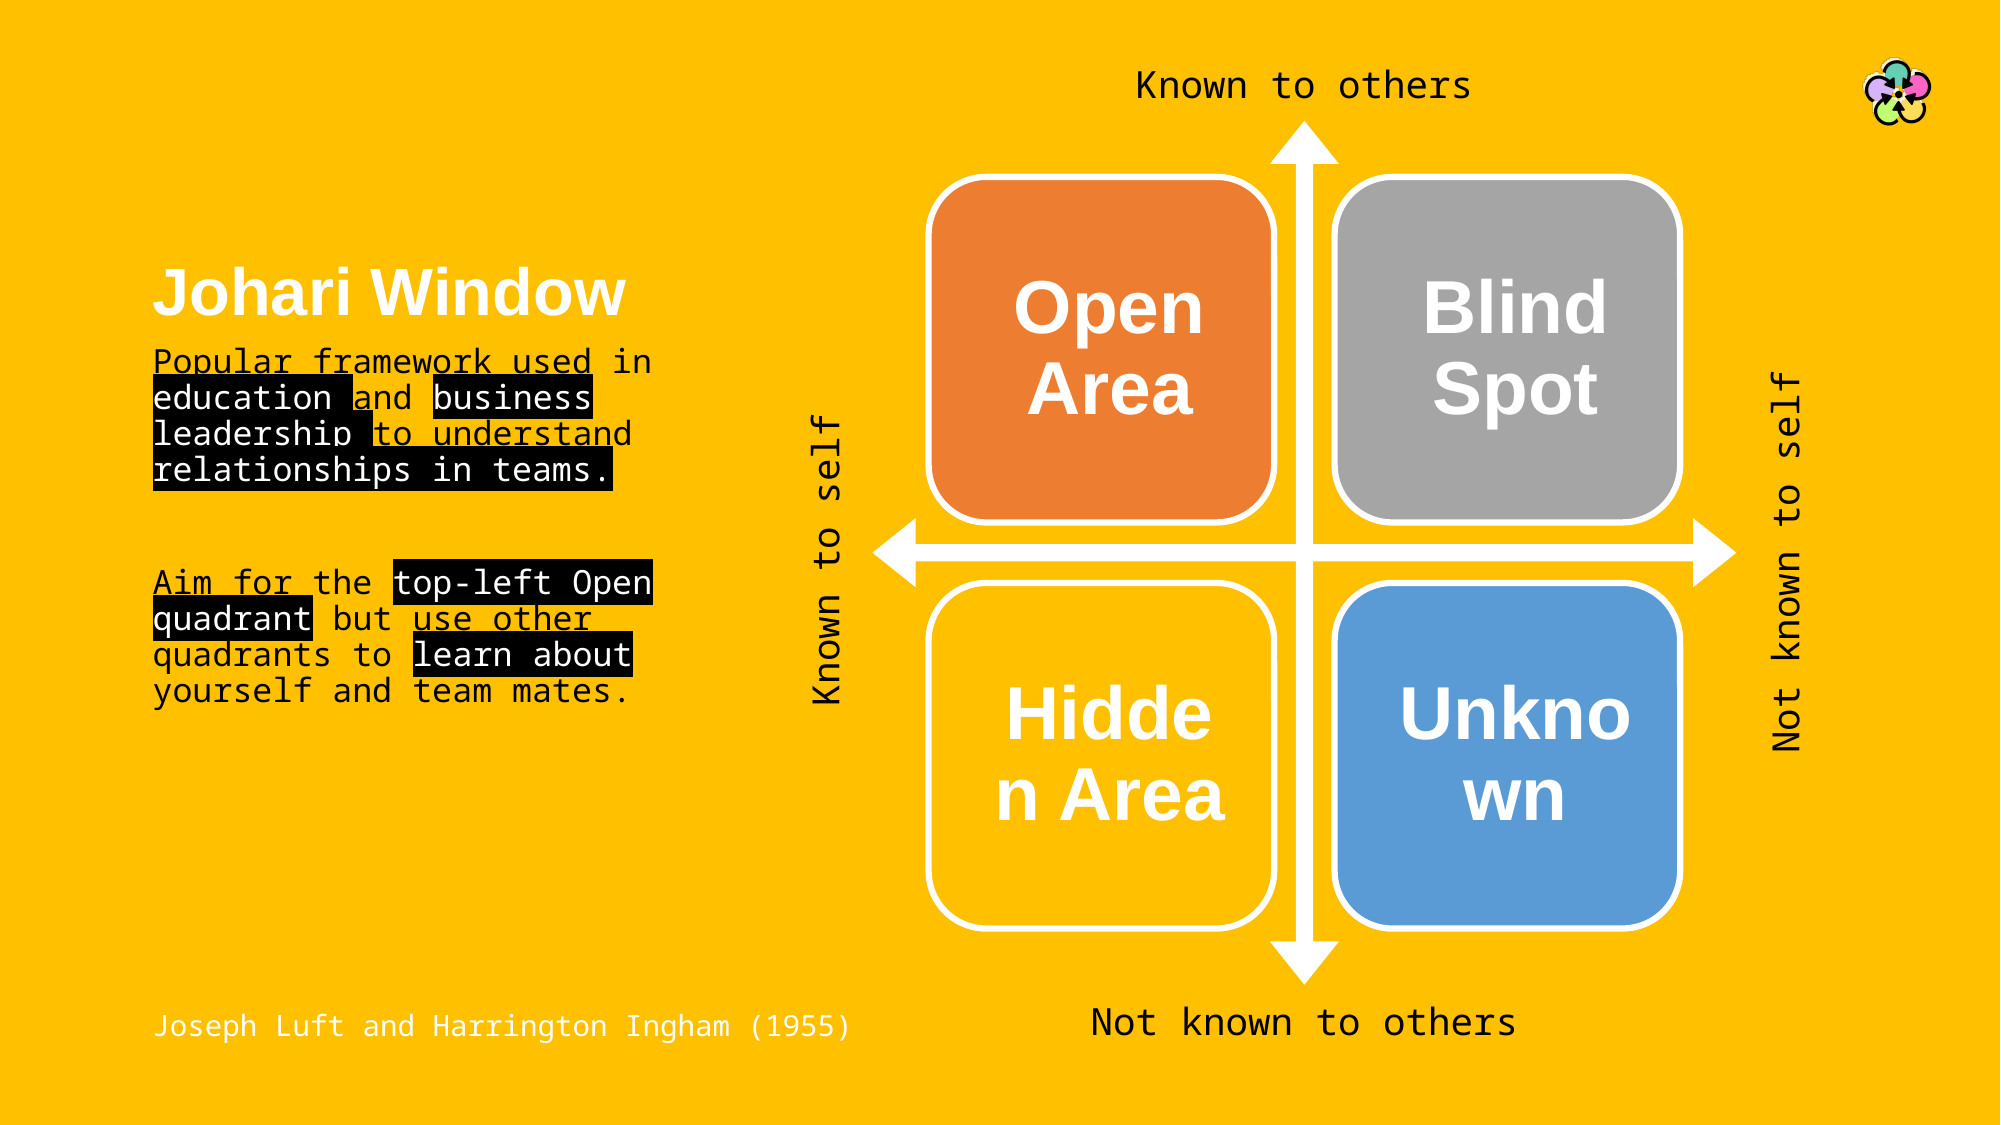

Known to others
# Johari Window
Open Area
Blind Spot
Hidden Area
Unknown
Popular framework used in education and business leadership to understand relationships in teams.

Aim for the top-left Open quadrant but use other quadrants to learn about yourself and team mates.
Known to self
Not known to self
Not known to others
Joseph Luft and Harrington Ingham (1955)